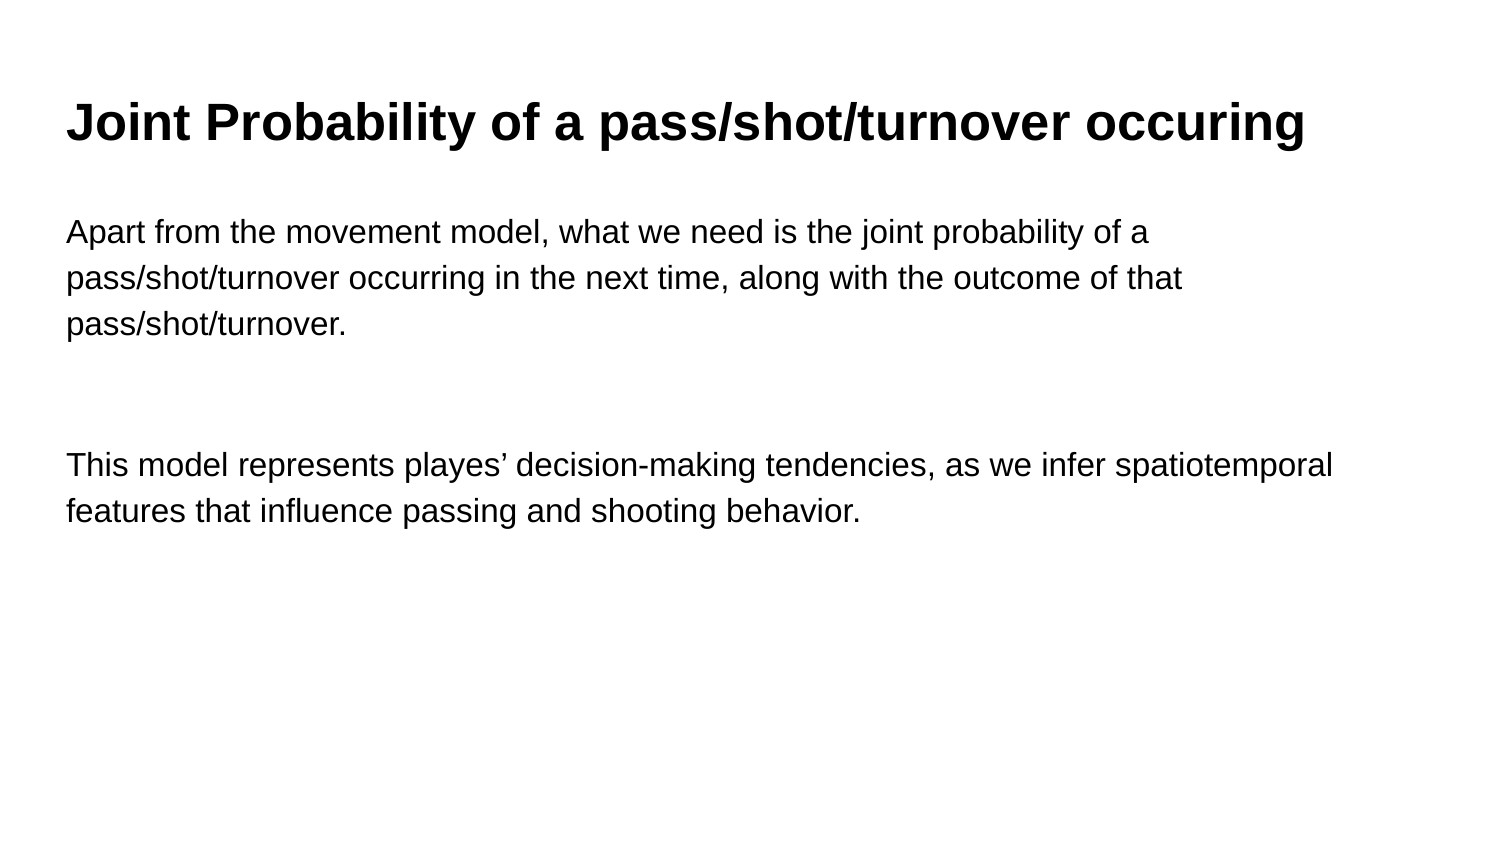

# Joint Probability of a pass/shot/turnover occuring
Apart from the movement model, what we need is the joint probability of a pass/shot/turnover occurring in the next time, along with the outcome of that pass/shot/turnover.

This model represents playes’ decision-making tendencies, as we infer spatiotemporal features that influence passing and shooting behavior.